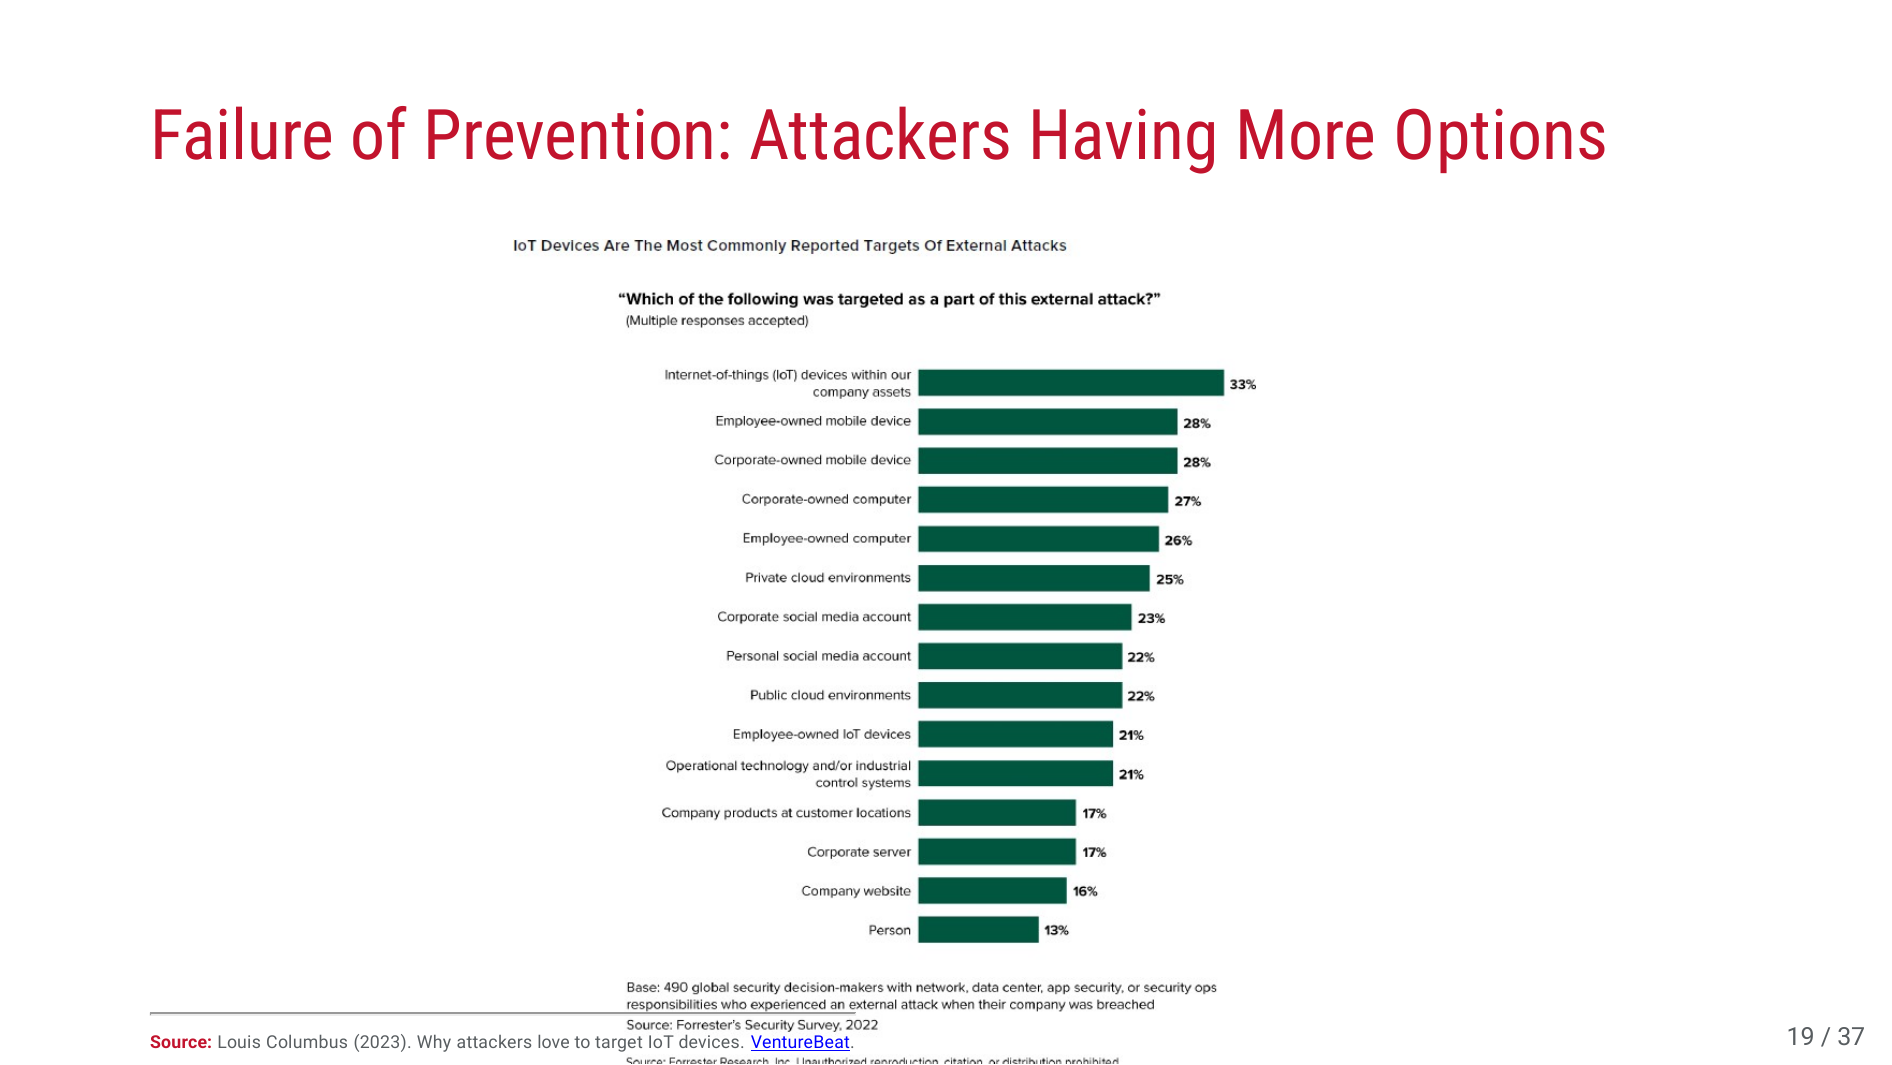

# Failure of Prevention: Attackers Having More Options

19 / 37
Source: Louis Columbus (2023). Why attackers love to target IoT devices. VentureBeat.